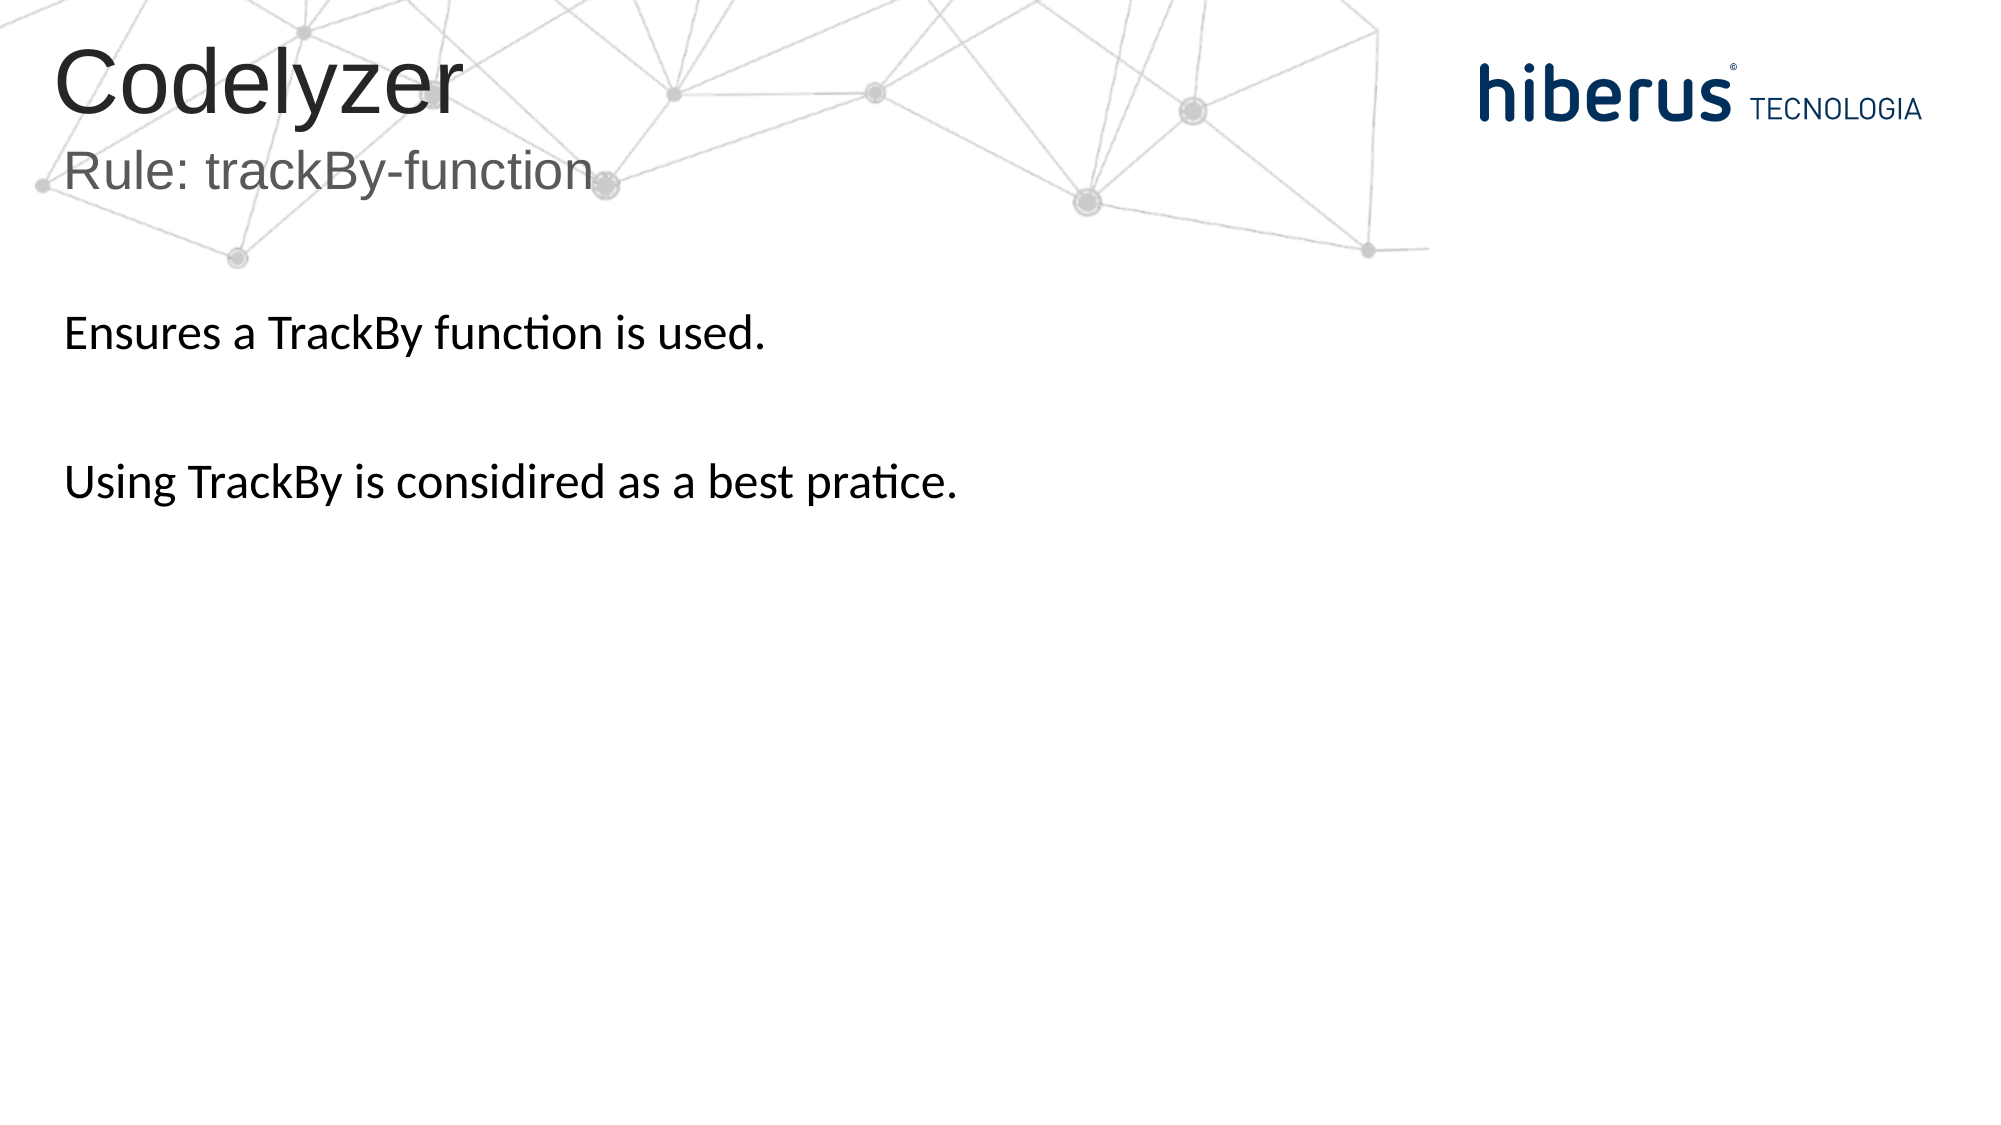

# Codelyzer
Rule: trackBy-function
Ensures a TrackBy function is used.
Using TrackBy is considired as a best pratice.